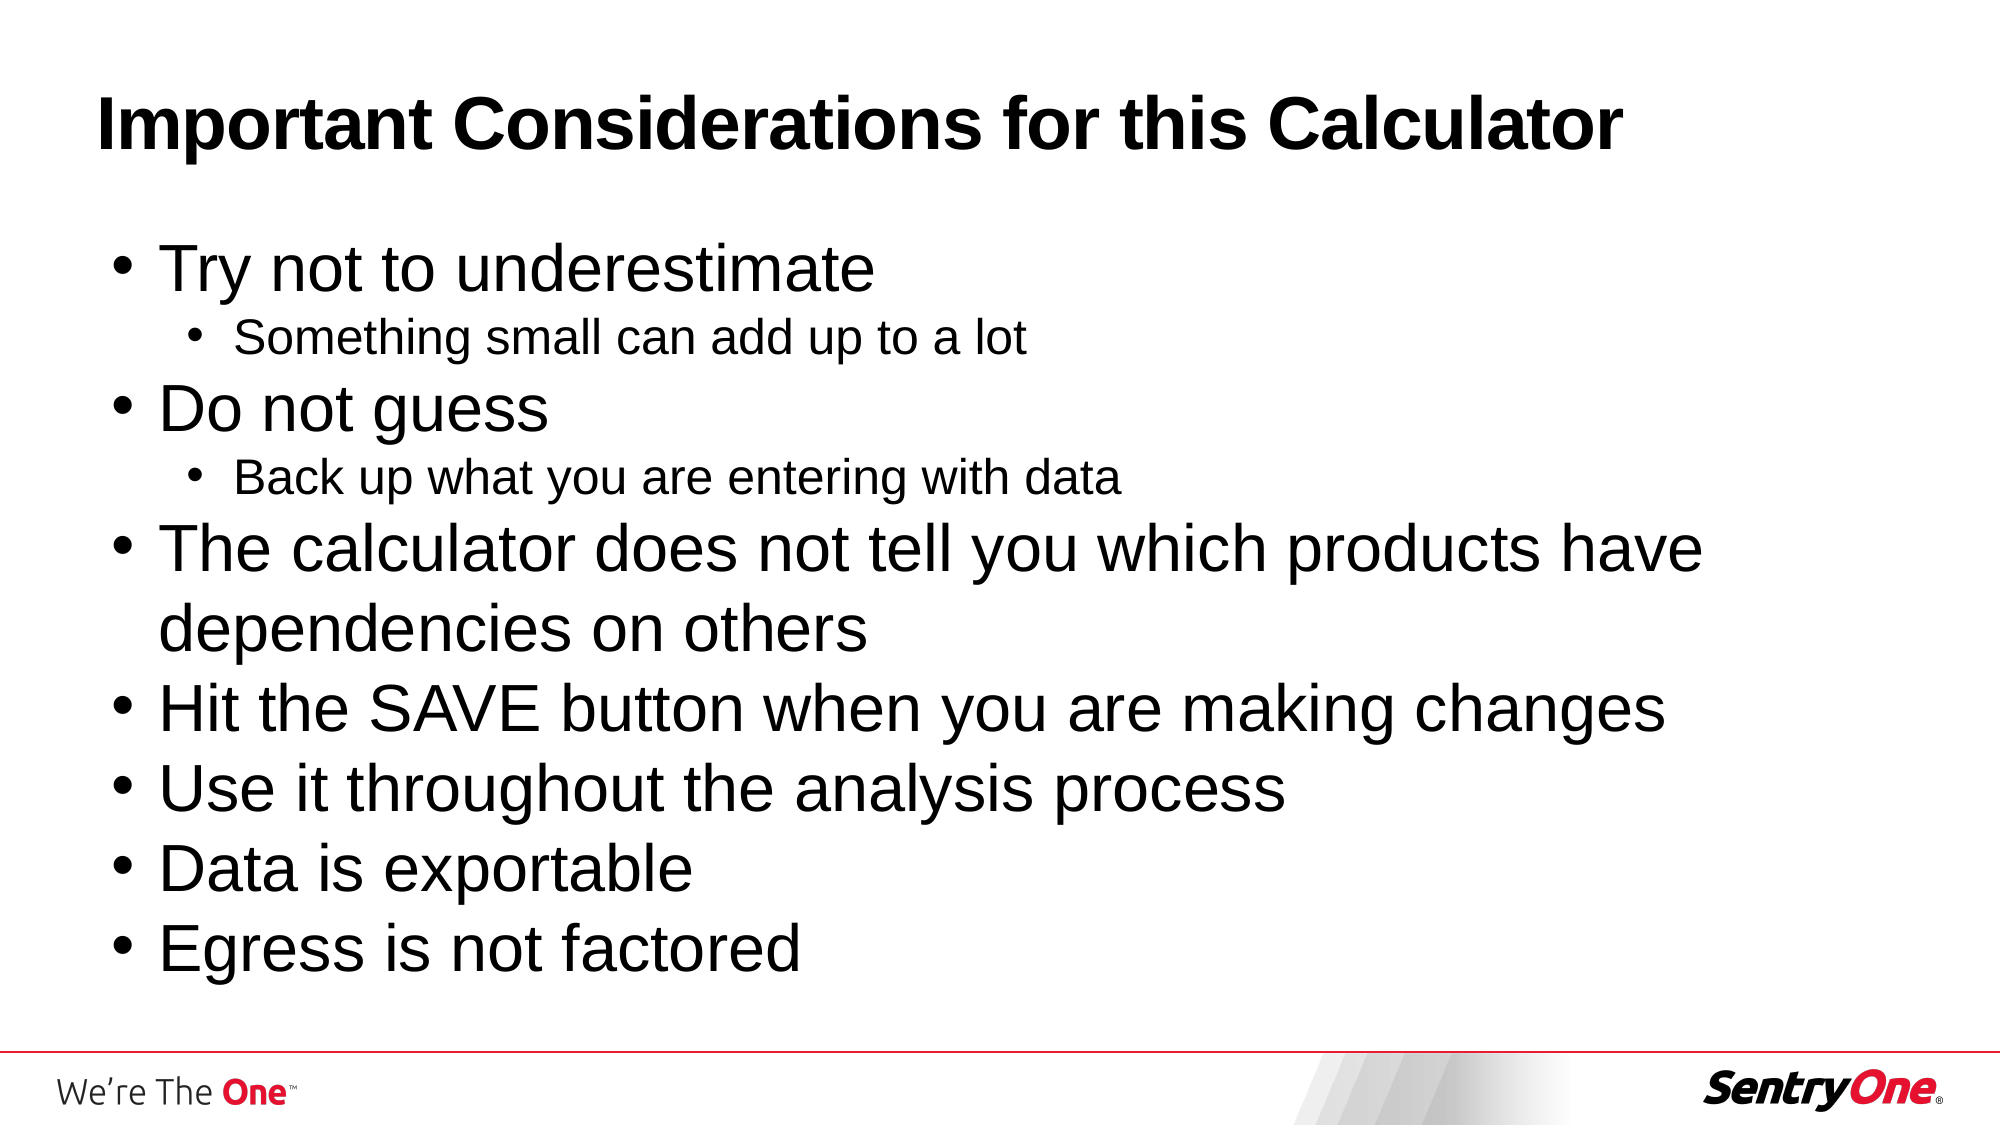

Important Considerations for this Calculator
Try not to underestimate
Something small can add up to a lot
Do not guess
Back up what you are entering with data
The calculator does not tell you which products have dependencies on others
Hit the SAVE button when you are making changes
Use it throughout the analysis process
Data is exportable
Egress is not factored